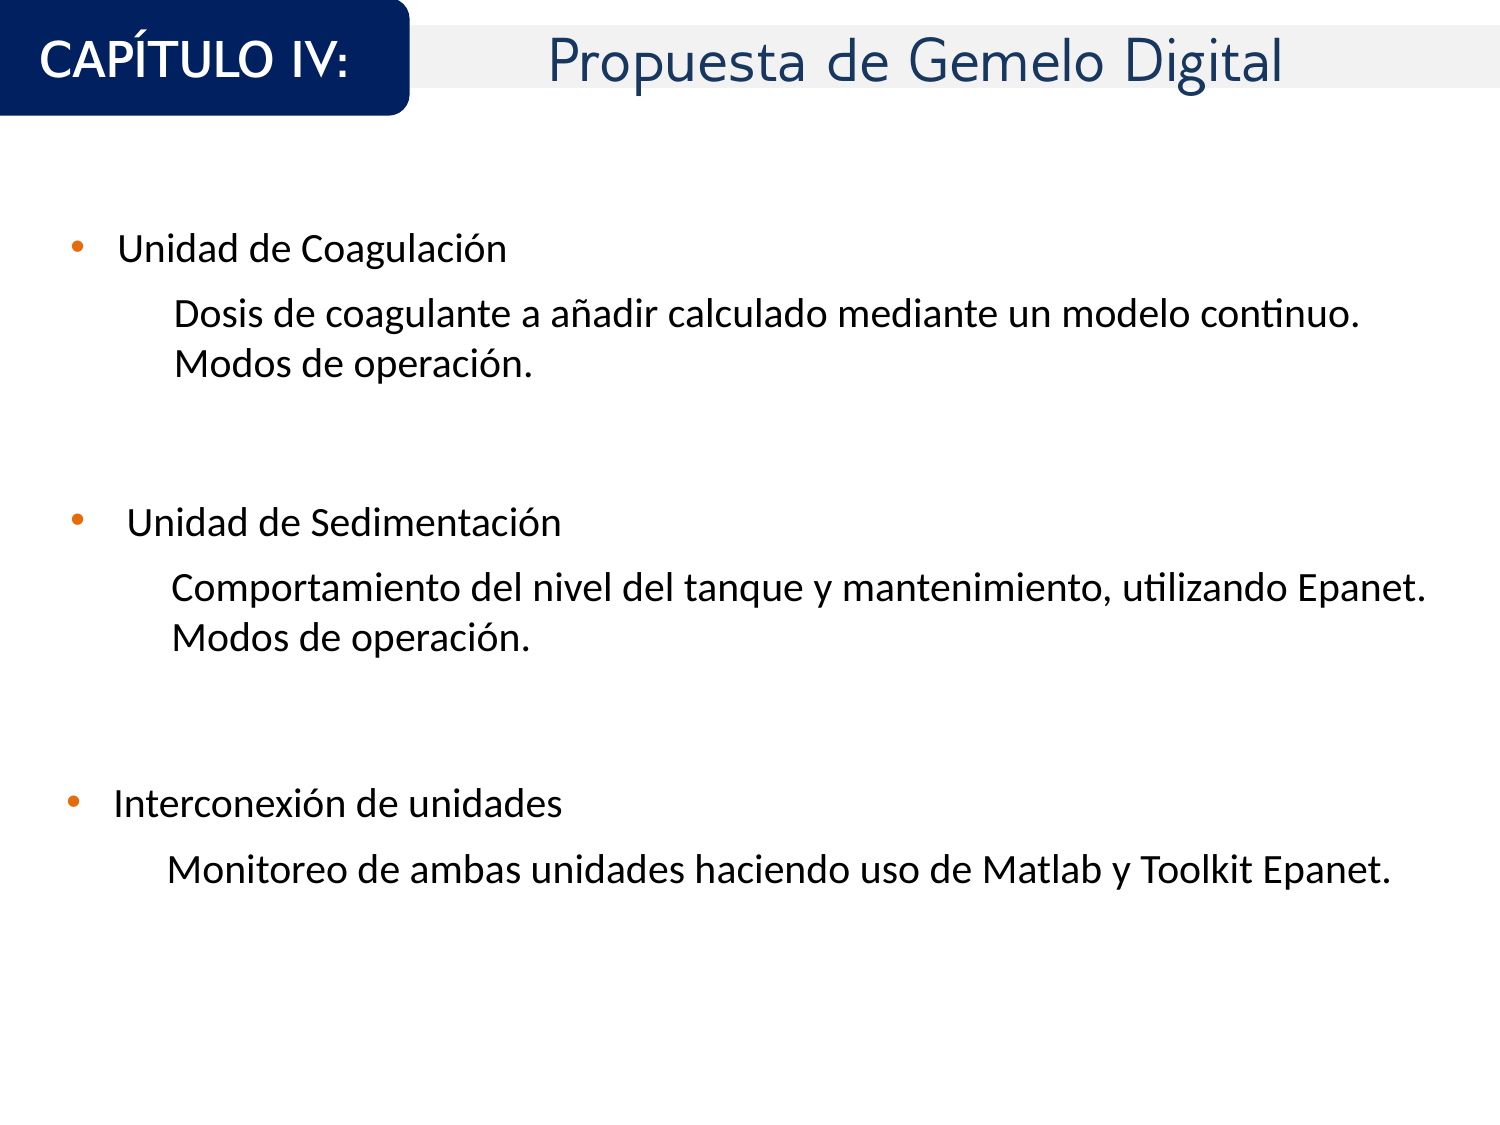

CAPÍTULO IV:

	Propuesta de Gemelo Digital
Unidad de Coagulación
Dosis de coagulante a añadir calculado mediante un modelo continuo.
Modos de operación.
Unidad de Sedimentación
Comportamiento del nivel del tanque y mantenimiento, utilizando Epanet.
Modos de operación.
Interconexión de unidades
Monitoreo de ambas unidades haciendo uso de Matlab y Toolkit Epanet.